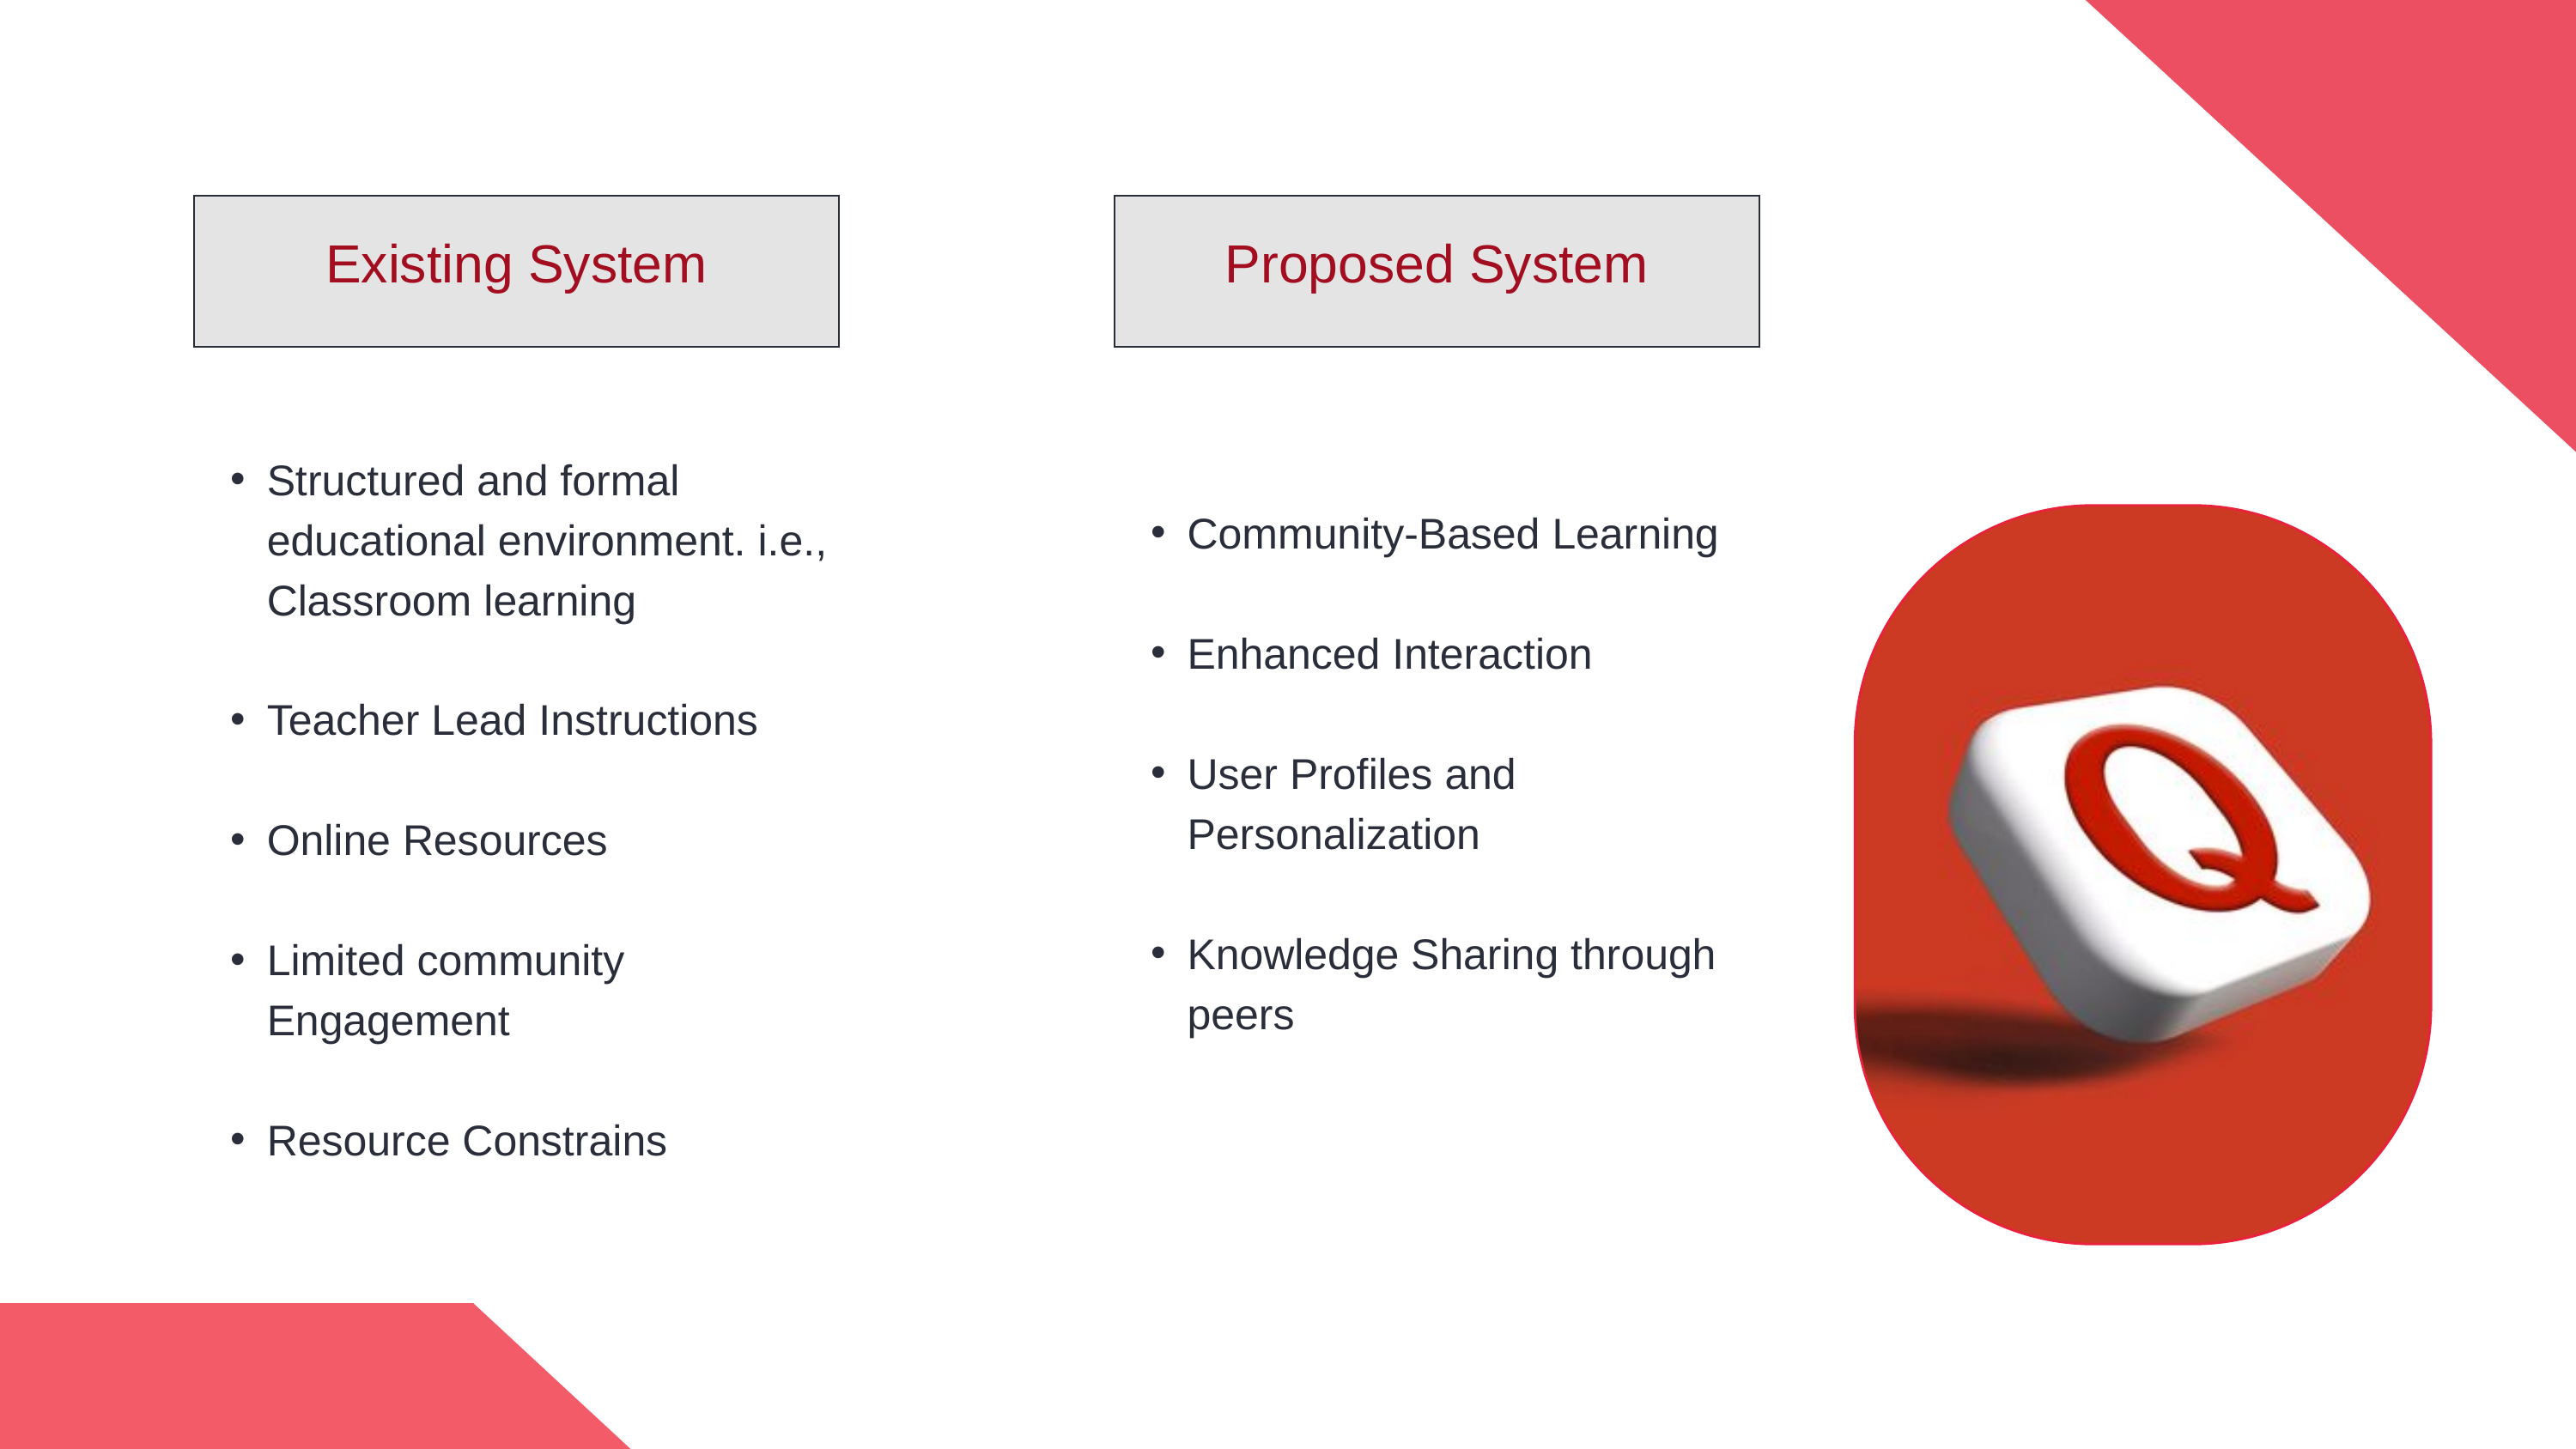

Existing System

Proposed System
Structured and formal educational environment. i.e., Classroom learning

Teacher Lead Instructions

Online Resources

Limited community Engagement

Resource Constrains
Community-Based Learning

Enhanced Interaction

User Profiles and Personalization

Knowledge Sharing through peers